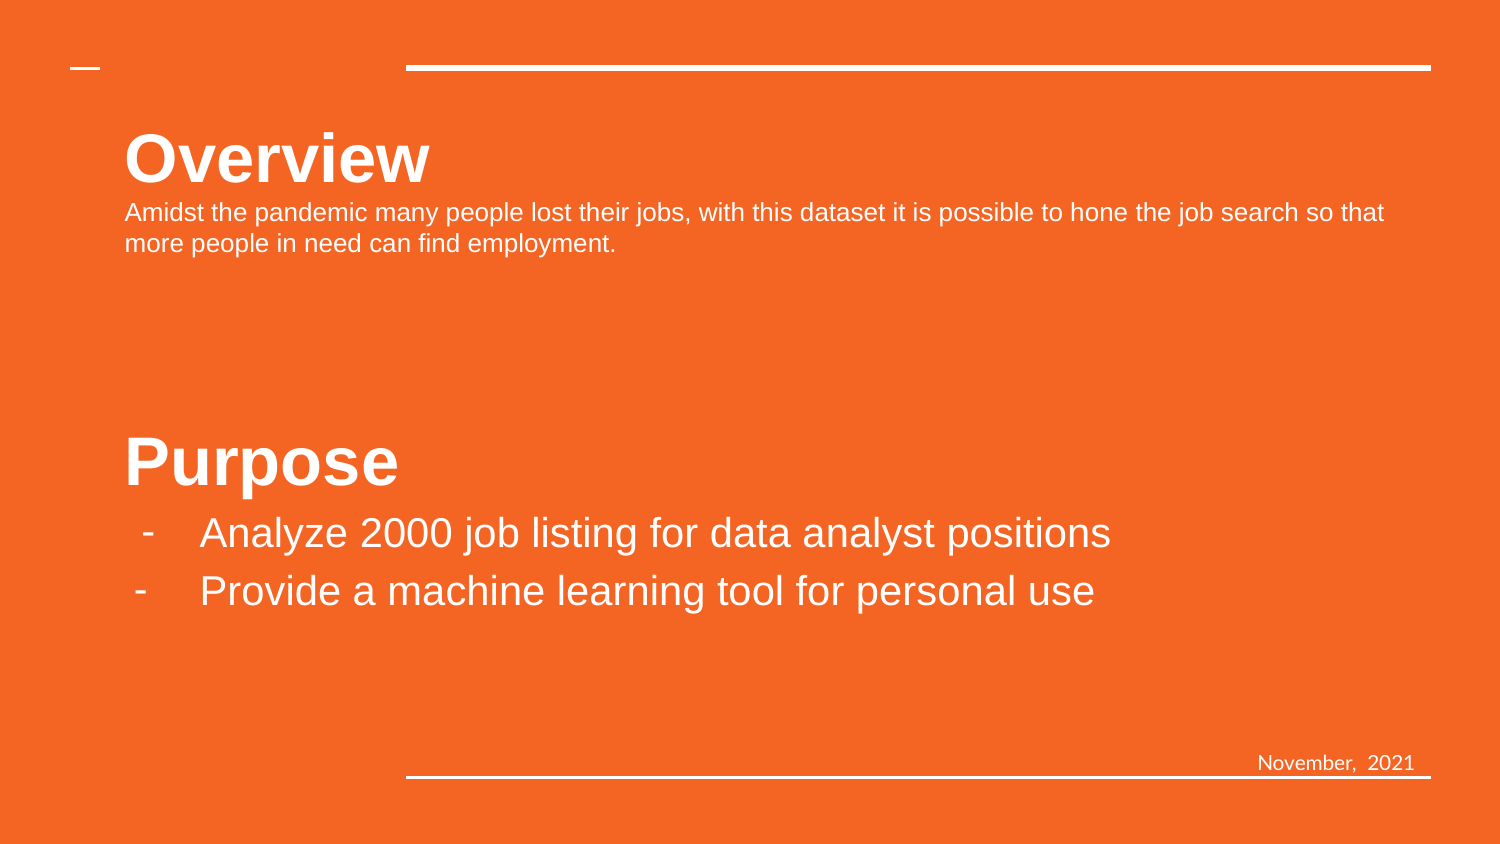

# Overview
Amidst the pandemic many people lost their jobs, with this dataset it is possible to hone the job search so that more people in need can find employment.

Purpose
Analyze 2000 job listing for data analyst positions
Provide a machine learning tool for personal use
November,  2021